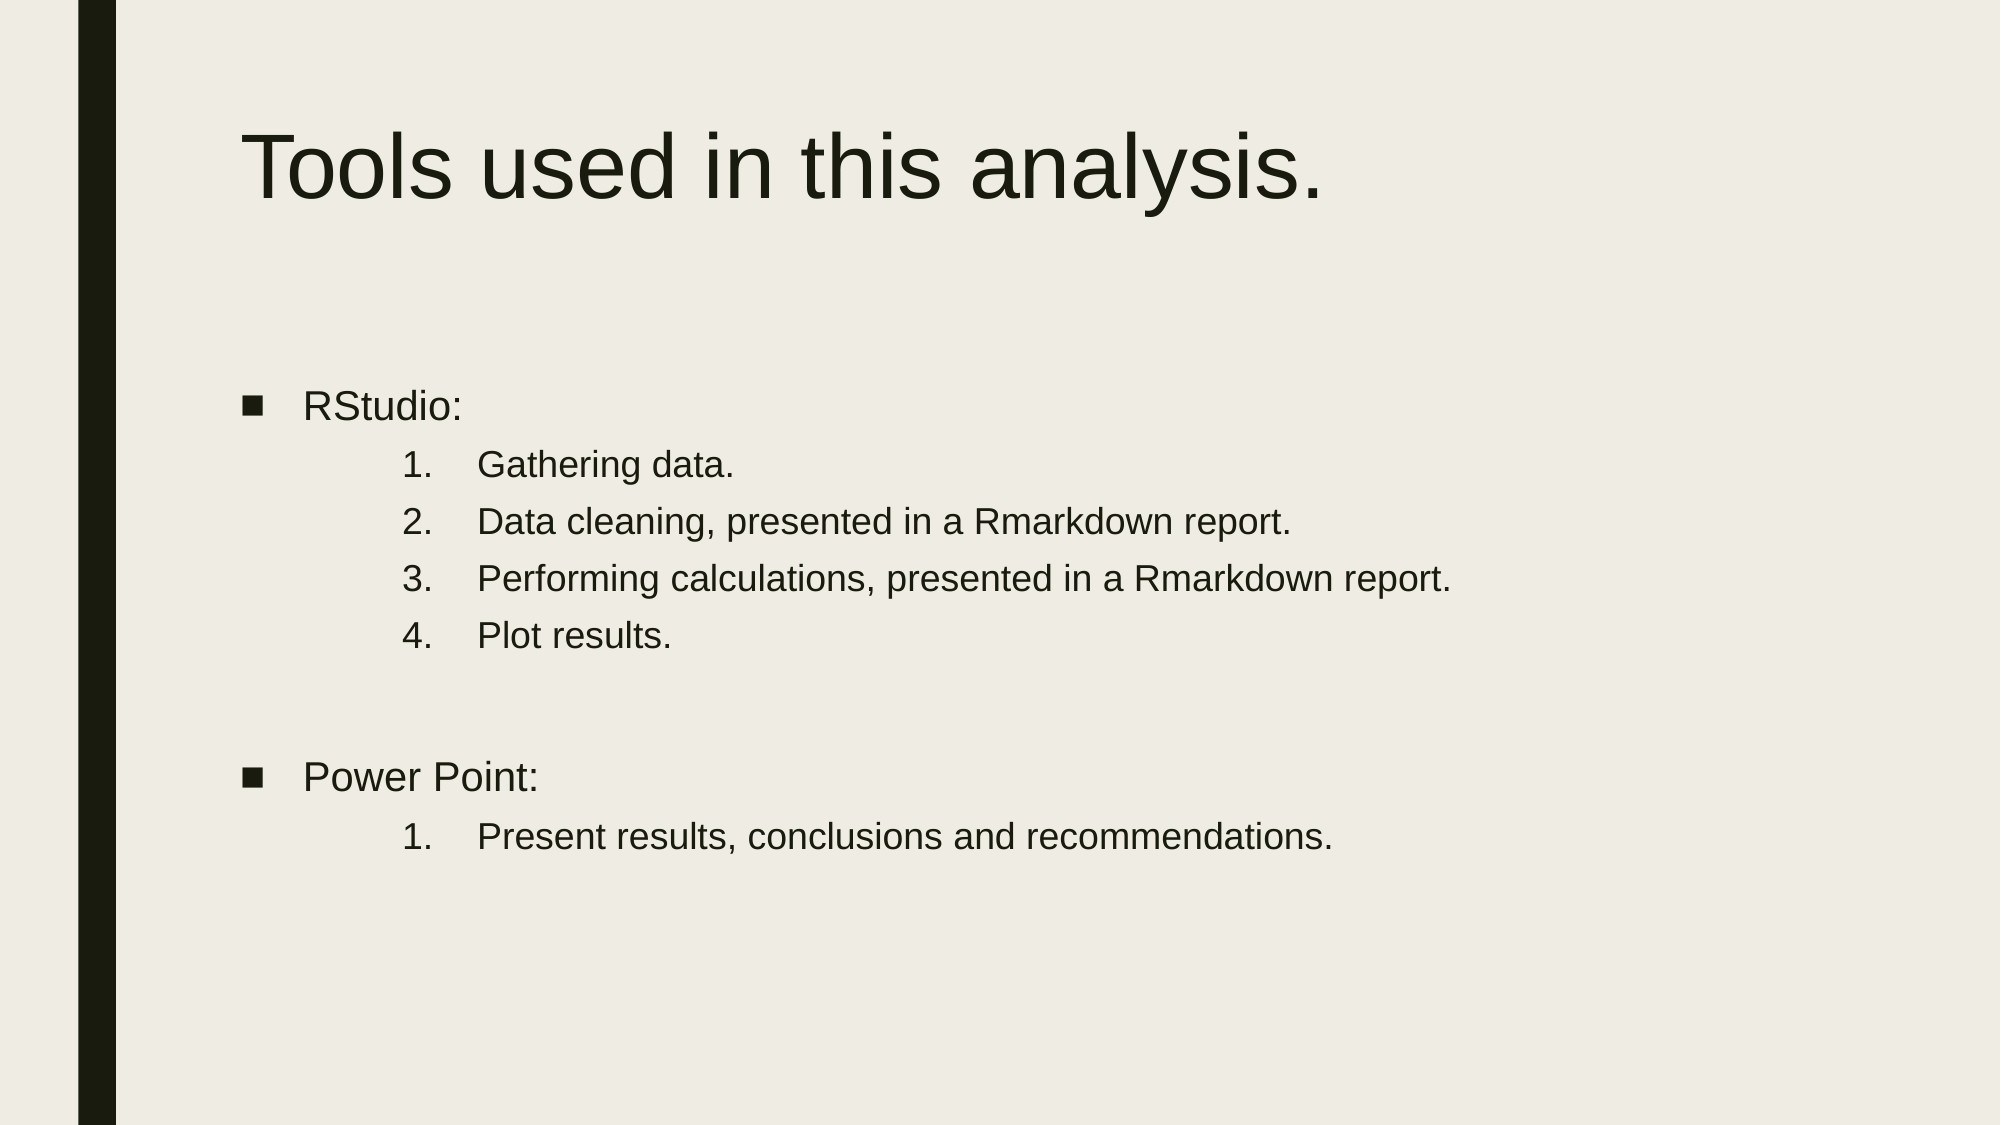

# Tools used in this analysis.
RStudio:
Gathering data.
Data cleaning, presented in a Rmarkdown report.
Performing calculations, presented in a Rmarkdown report.
Plot results.

Power Point:
Present results, conclusions and recommendations.